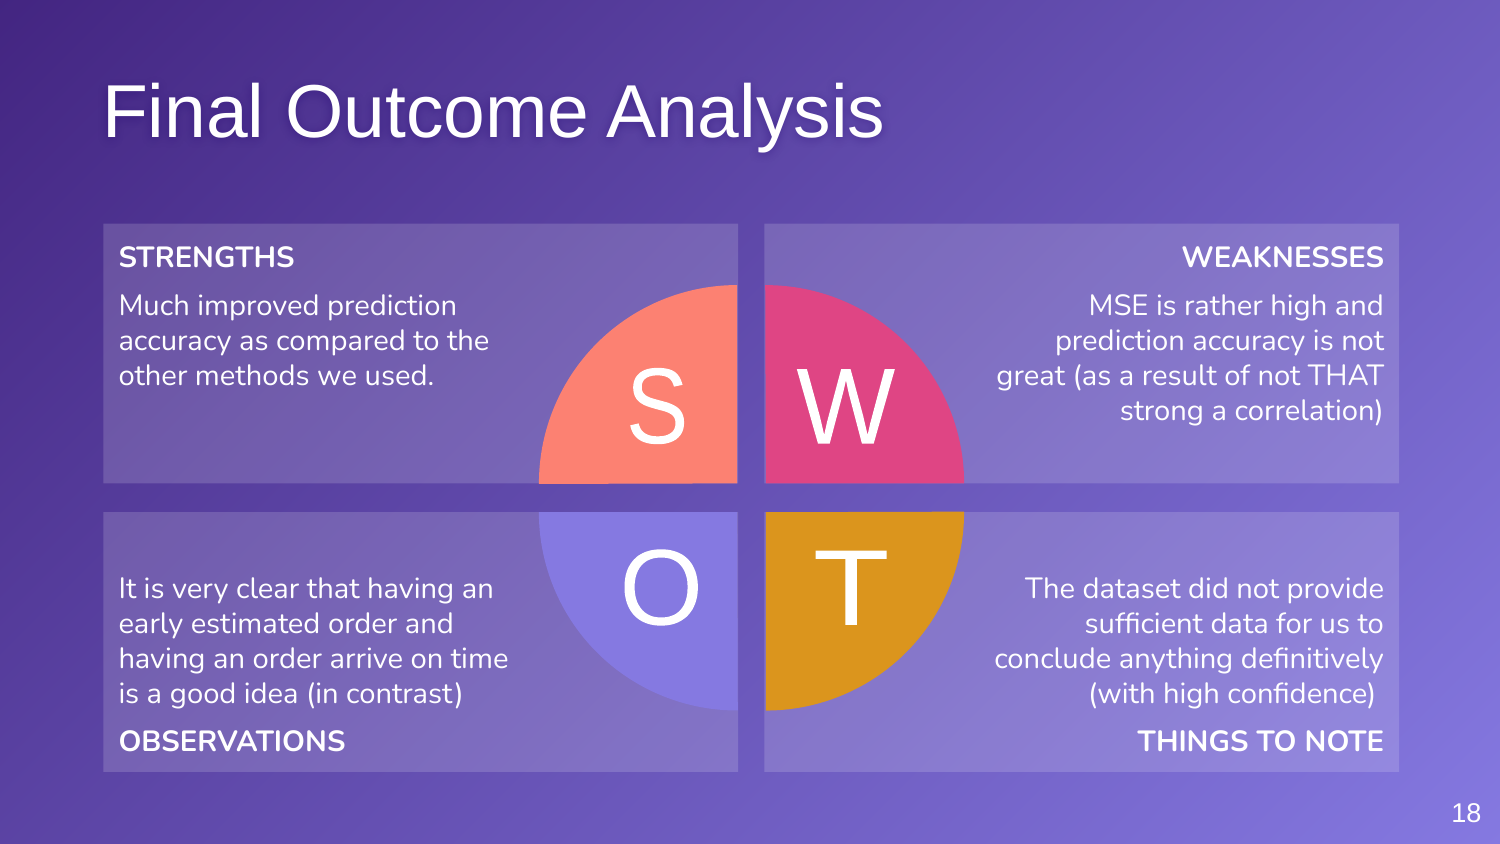

Final Outcome Analysis
STRENGTHS
Much improved prediction accuracy as compared to the other methods we used.
WEAKNESSES
MSE is rather high and prediction accuracy is not great (as a result of not THAT strong a correlation)

S
W

It is very clear that having an early estimated order and having an order arrive on time is a good idea (in contrast)
OBSERVATIONS
The dataset did not provide sufficient data for us to conclude anything definitively (with high confidence)
THINGS TO NOTE
O
T
18